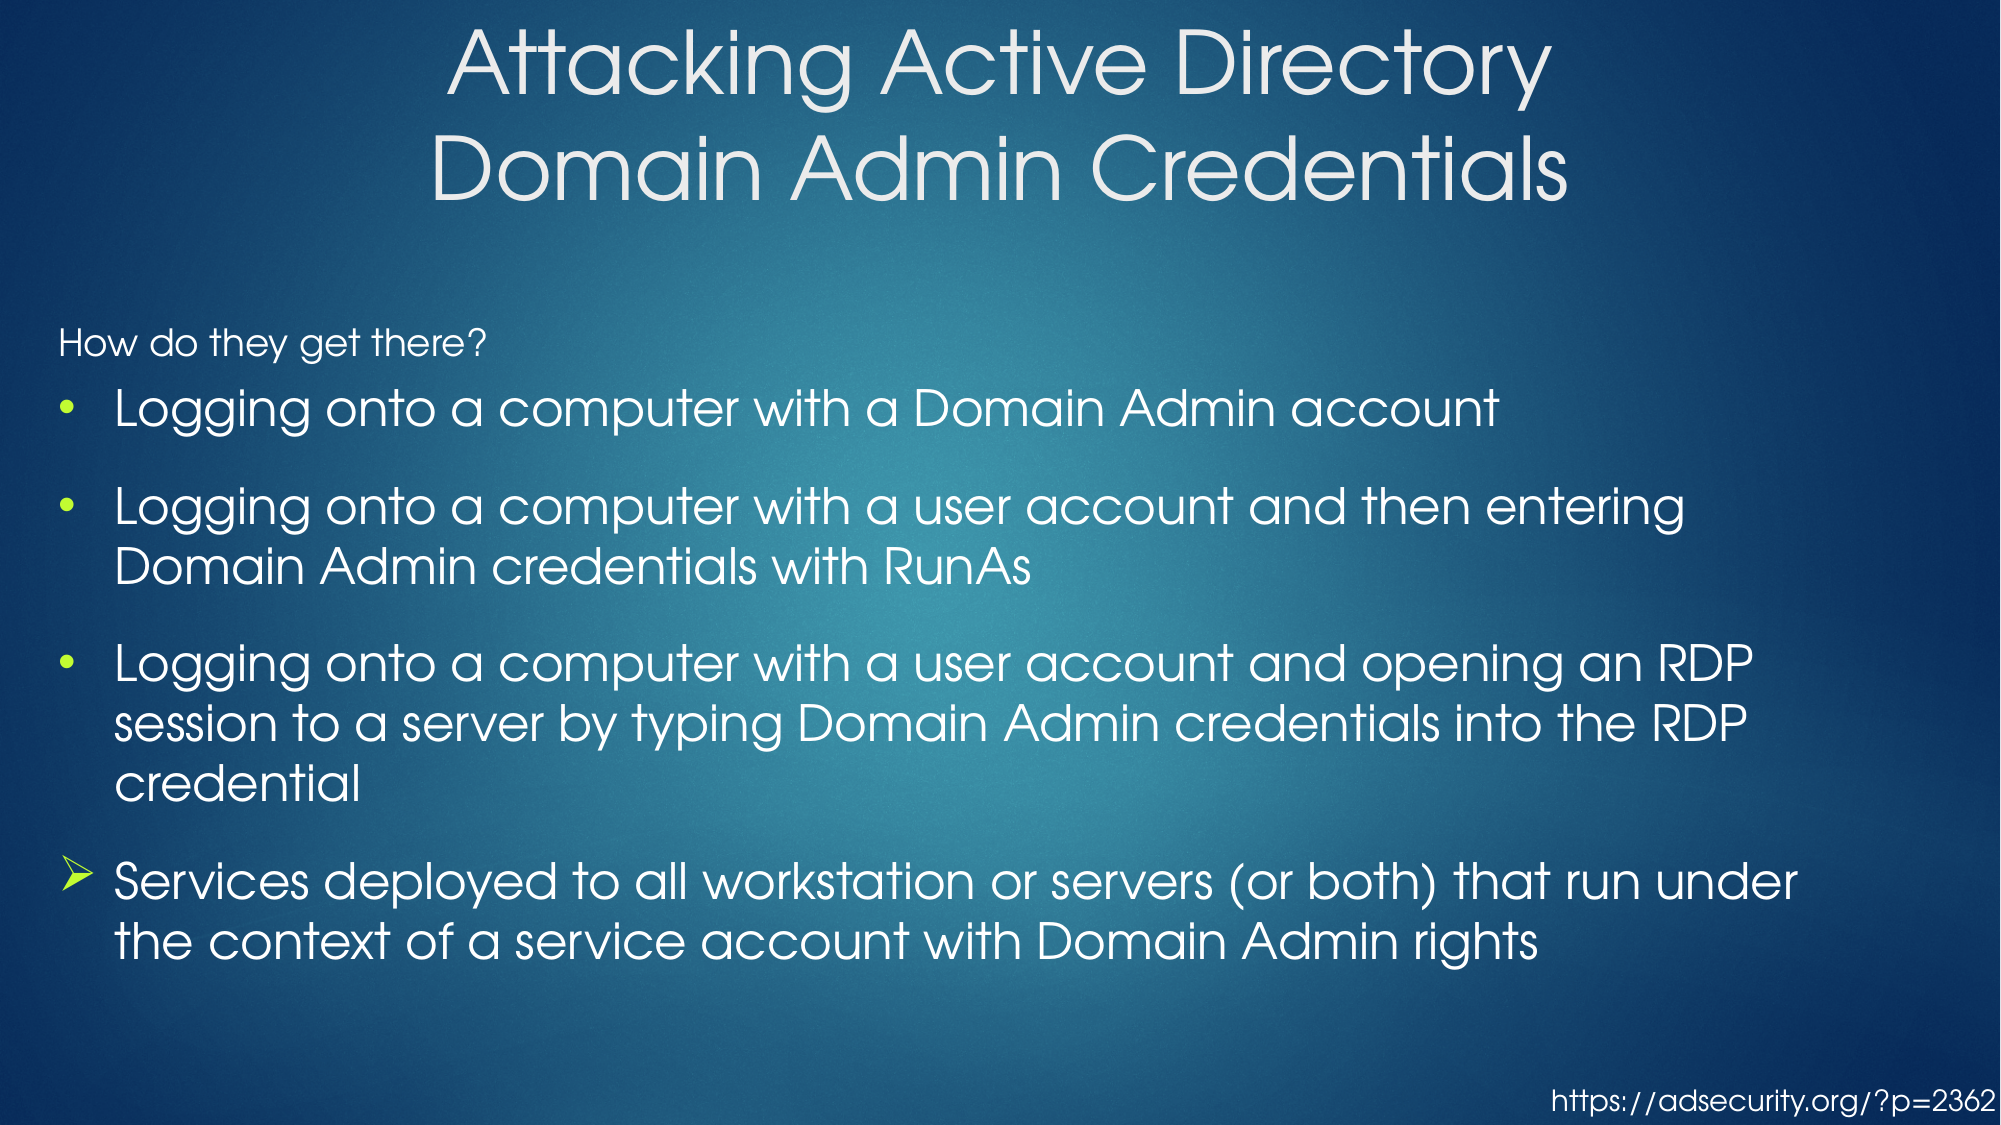

# Attacking Active Directory
Domain Admin Credentials
How do they get there?
Logging onto a computer with a Domain Admin account
Logging onto a computer with a user account and then entering Domain Admin credentials with RunAs
Logging onto a computer with a user account and opening an RDP session to a server by typing Domain Admin credentials into the RDP credential
Services deployed to all workstation or servers (or both) that run under the context of a service account with Domain Admin rights
https://adsecurity.org/?p=2362